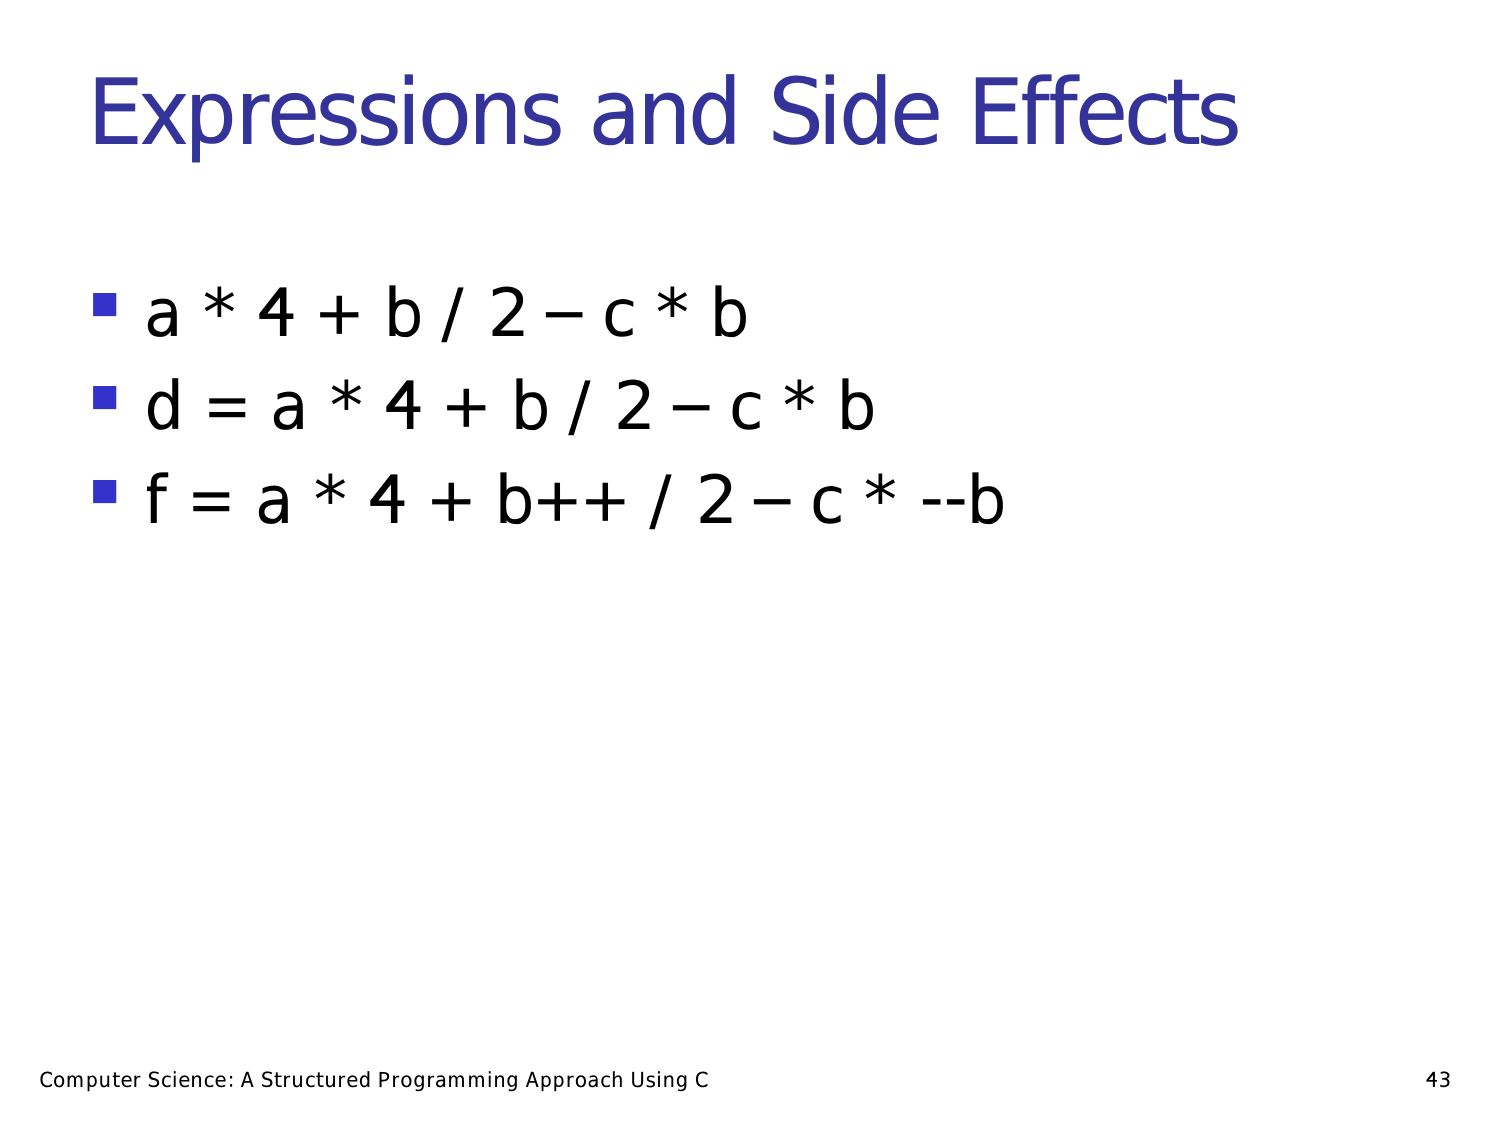

# Expressions and Side Effects
a * 4 + b / 2 – c * b
d = a * 4 + b / 2 – c * b
f = a * 4 + b++ / 2 – c * --b
Computer Science: A Structured Programming Approach Using C
43